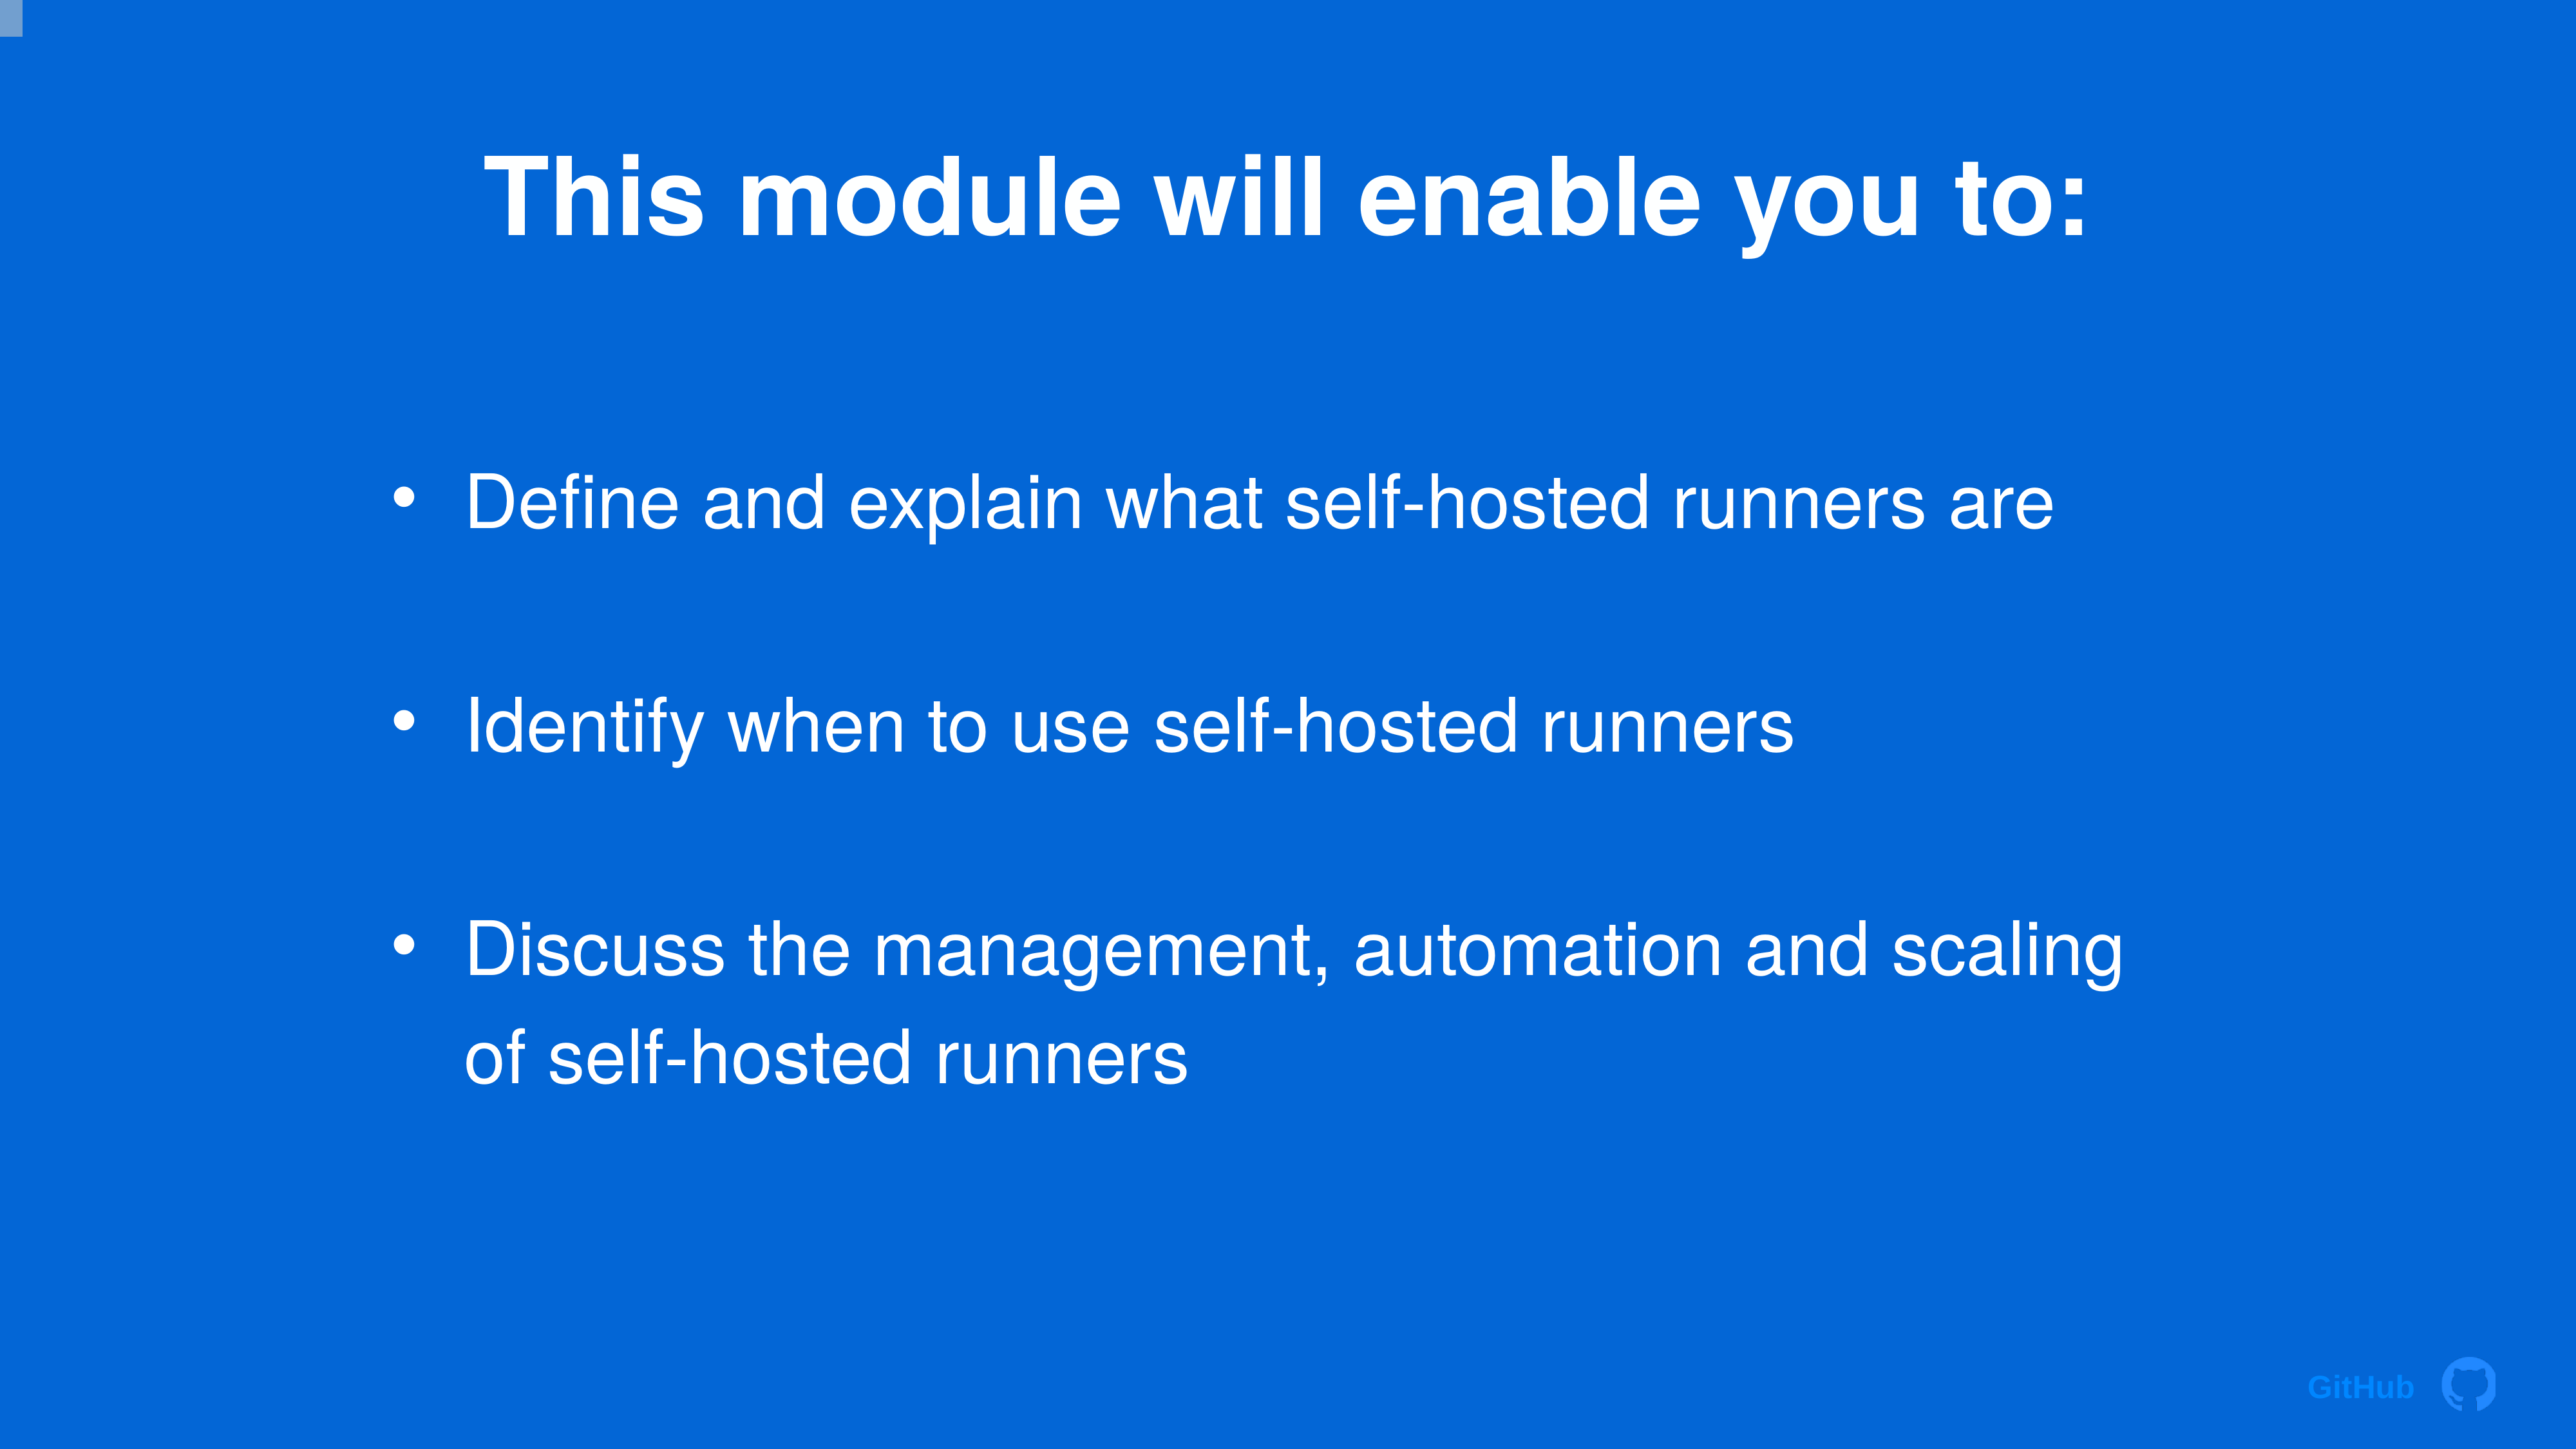

# This module will enable you to:
Define and explain what self-hosted runners are
Identify when to use self-hosted runners
Discuss the management, automation and scaling of self-hosted runners

GitHub